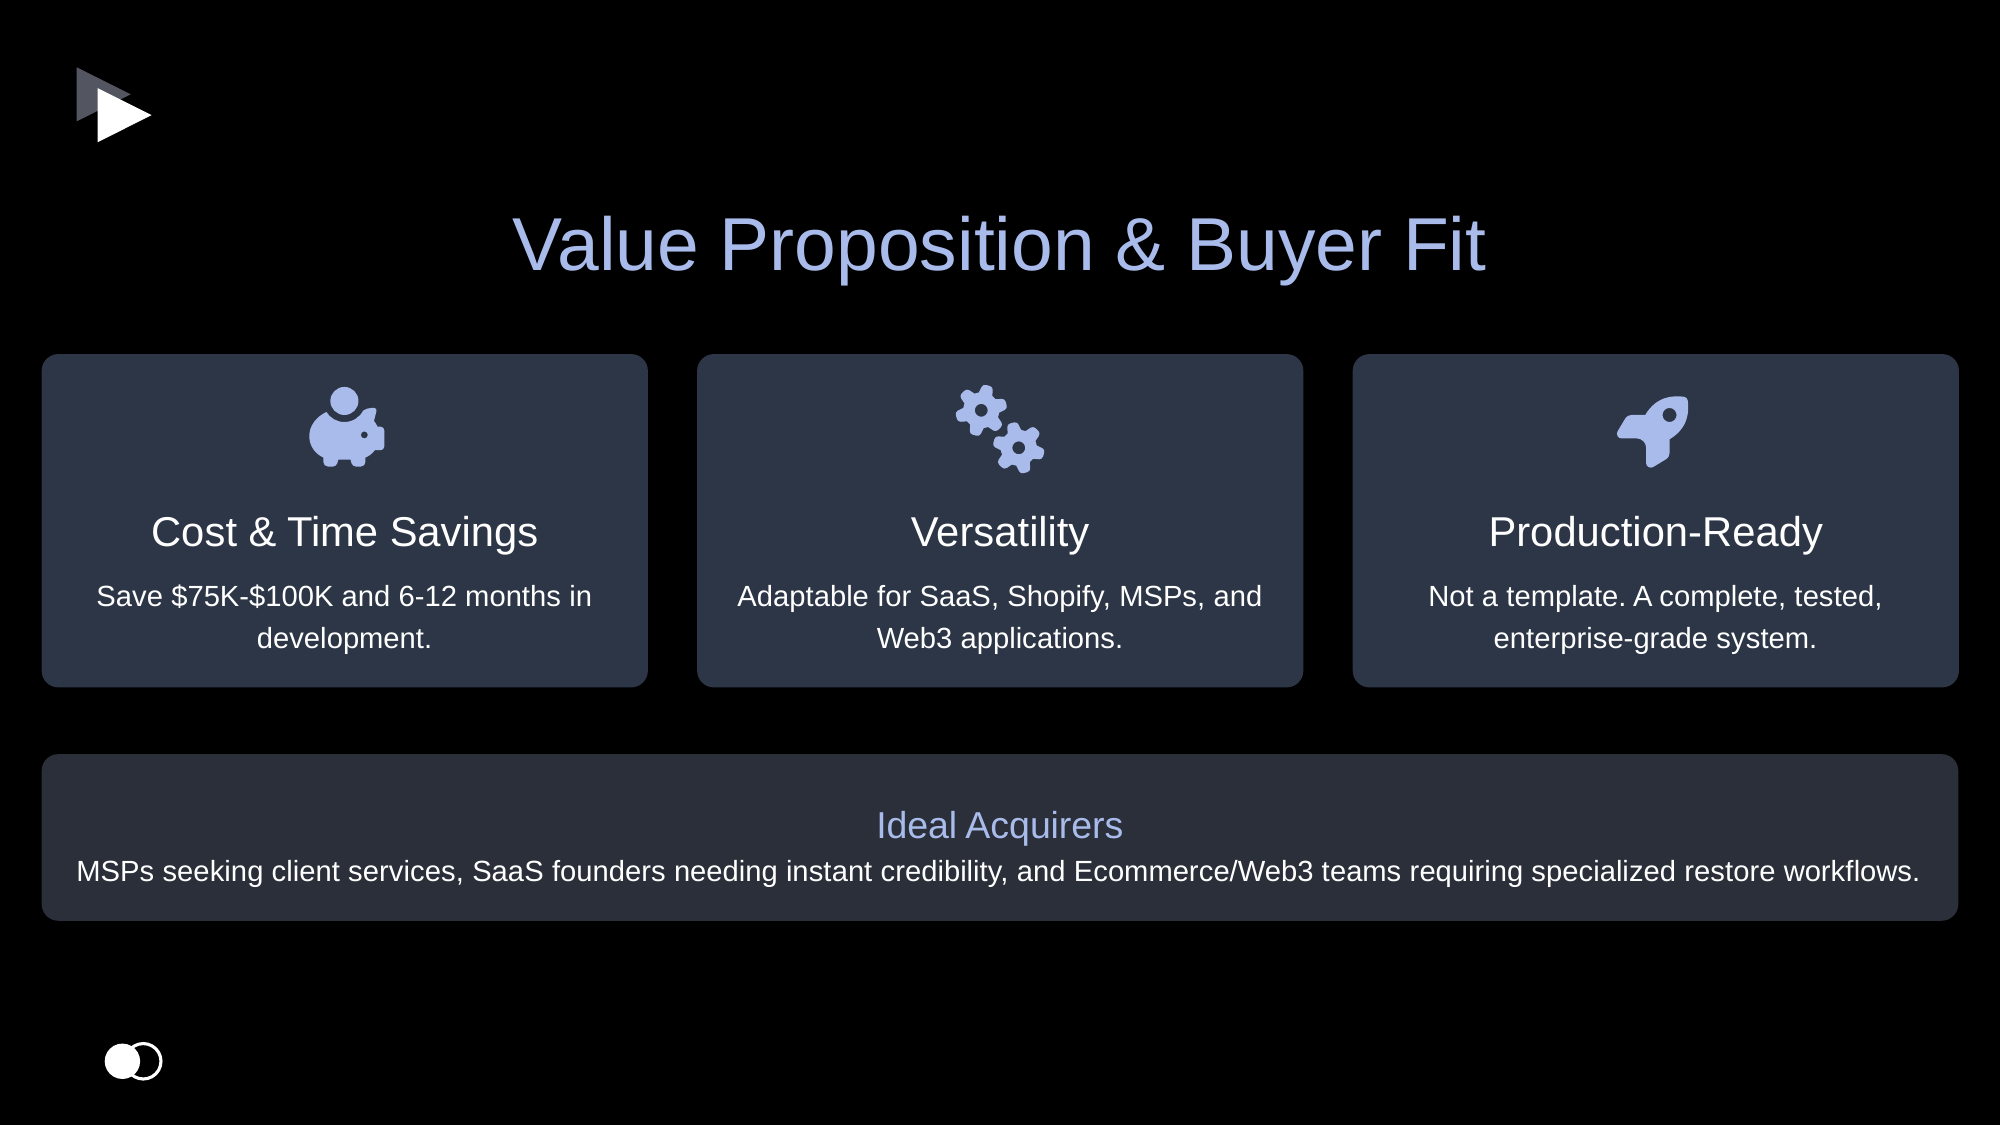

Value Proposition & Buyer Fit

Cost & Time Savings
Versatility
Production-Ready
Save $75K-$100K and 6-12 months in development.
Adaptable for SaaS, Shopify, MSPs, and Web3 applications.
Not a template. A complete, tested, enterprise-grade system.

Ideal Acquirers
MSPs seeking client services, SaaS founders needing instant credibility, and Ecommerce/Web3 teams requiring specialized restore workflows.